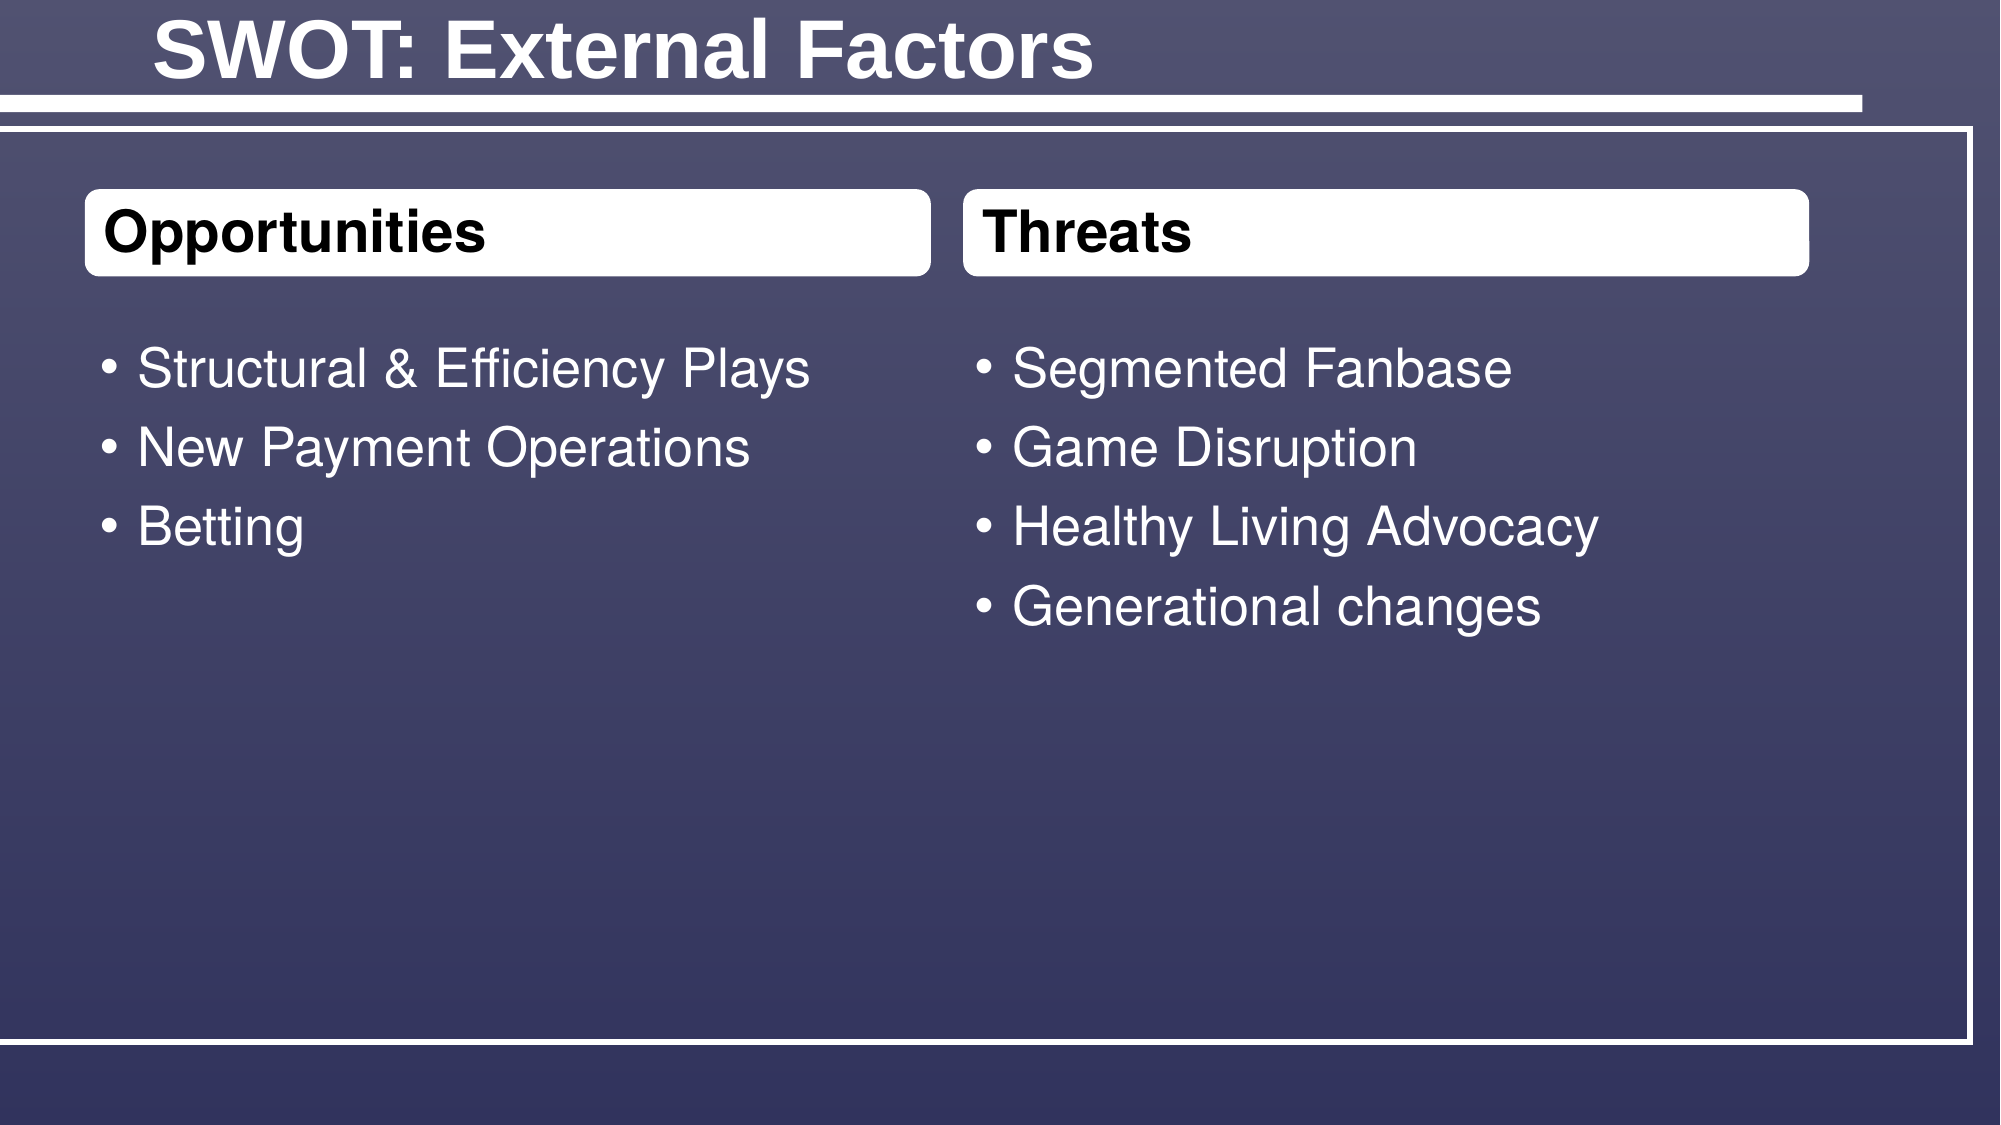

# SWOT: External Factors
Opportunities
Threats
Structural & Efficiency Plays
New Payment Operations
Betting
Segmented Fanbase
Game Disruption
Healthy Living Advocacy
Generational changes